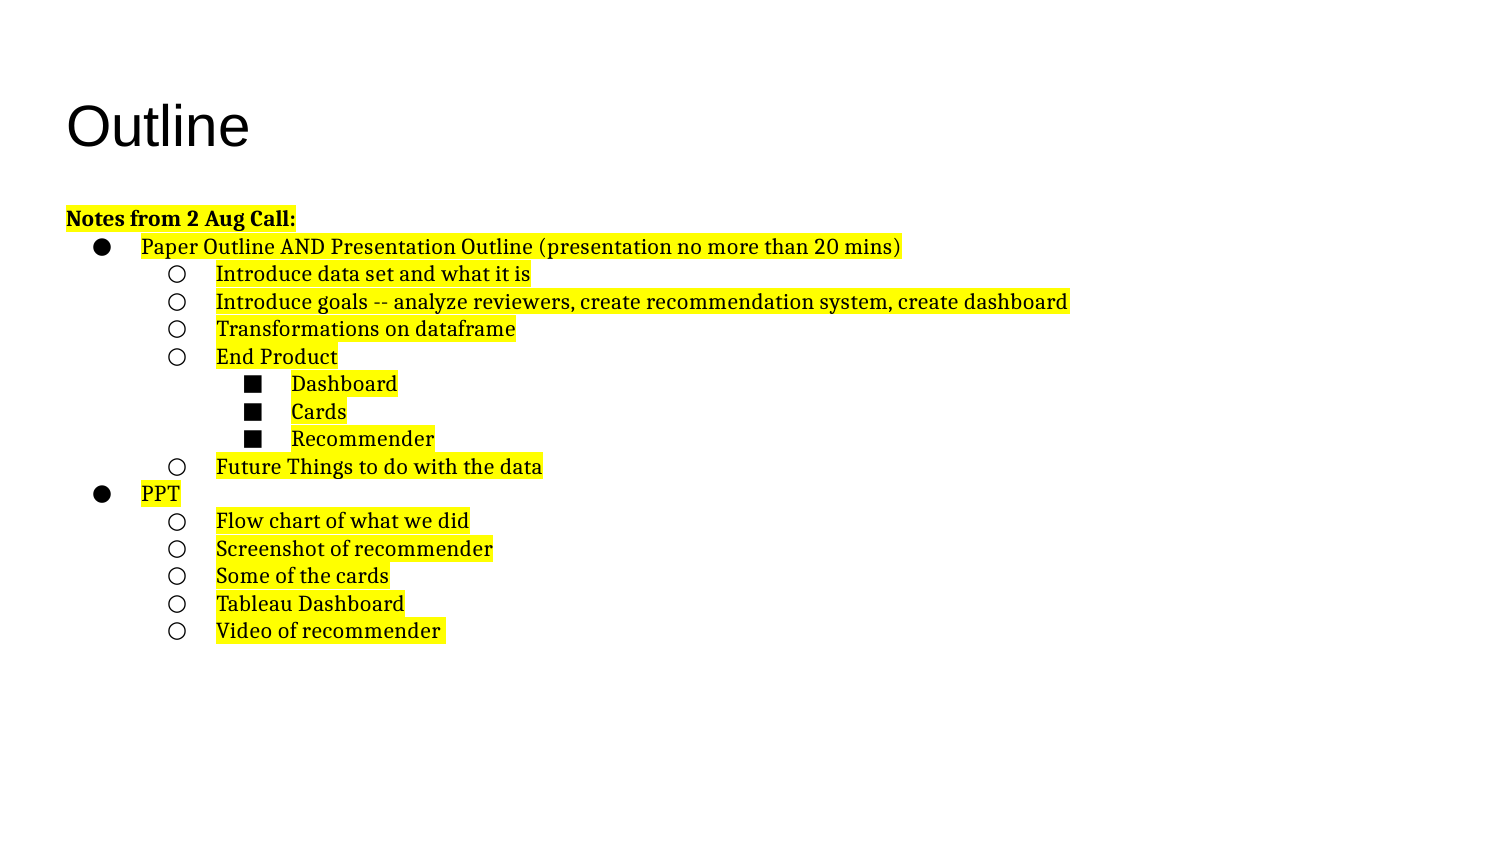

# Outline
Notes from 2 Aug Call:
Paper Outline AND Presentation Outline (presentation no more than 20 mins)
Introduce data set and what it is
Introduce goals -- analyze reviewers, create recommendation system, create dashboard
Transformations on dataframe
End Product
Dashboard
Cards
Recommender
Future Things to do with the data
PPT
Flow chart of what we did
Screenshot of recommender
Some of the cards
Tableau Dashboard
Video of recommender